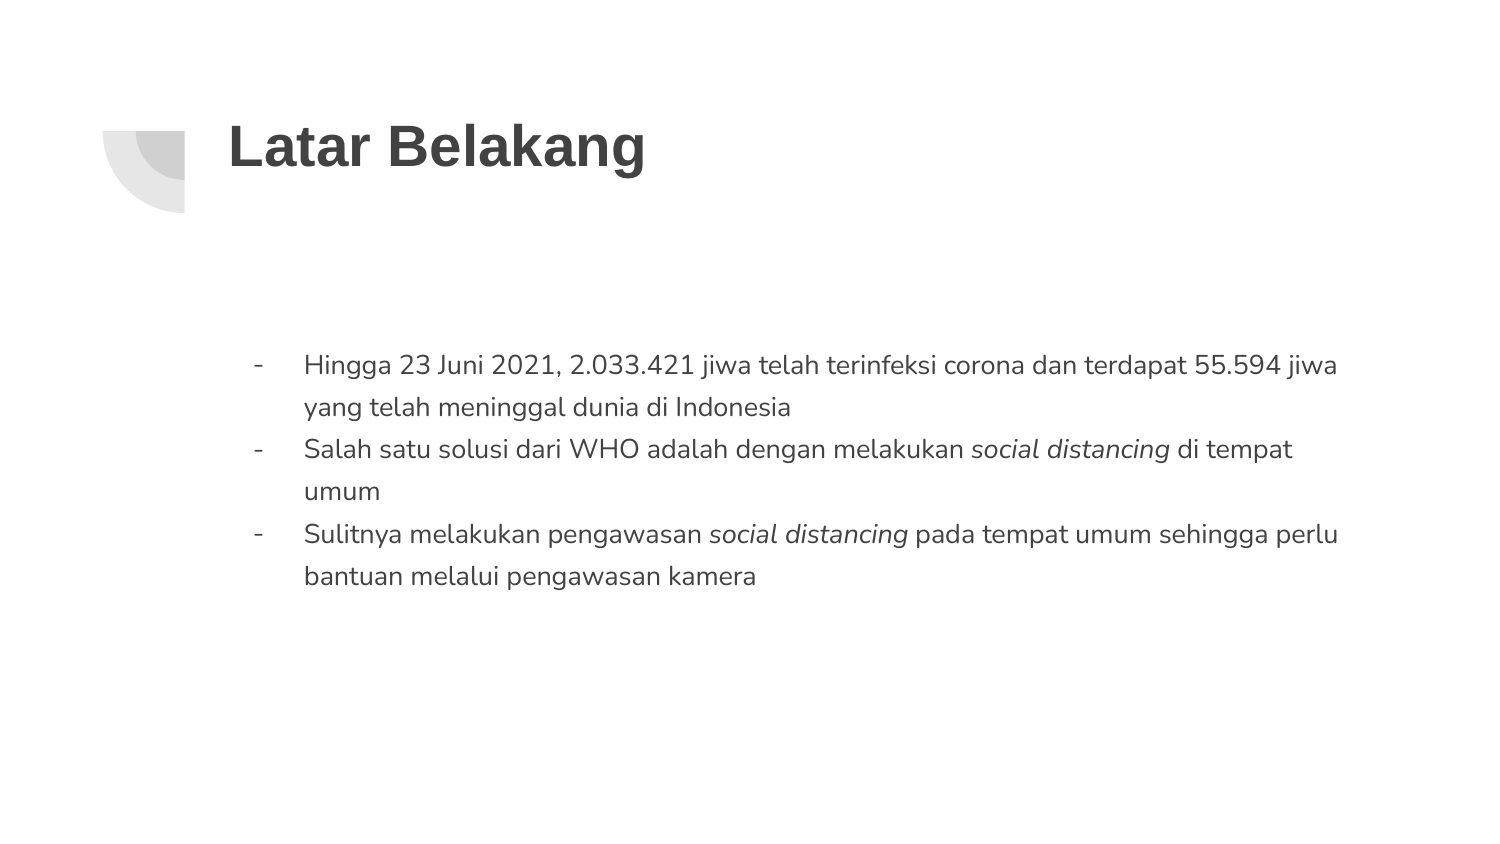

# Latar Belakang
Hingga 23 Juni 2021, 2.033.421 jiwa telah terinfeksi corona dan terdapat 55.594 jiwa yang telah meninggal dunia di Indonesia
Salah satu solusi dari WHO adalah dengan melakukan social distancing di tempat umum
Sulitnya melakukan pengawasan social distancing pada tempat umum sehingga perlu bantuan melalui pengawasan kamera